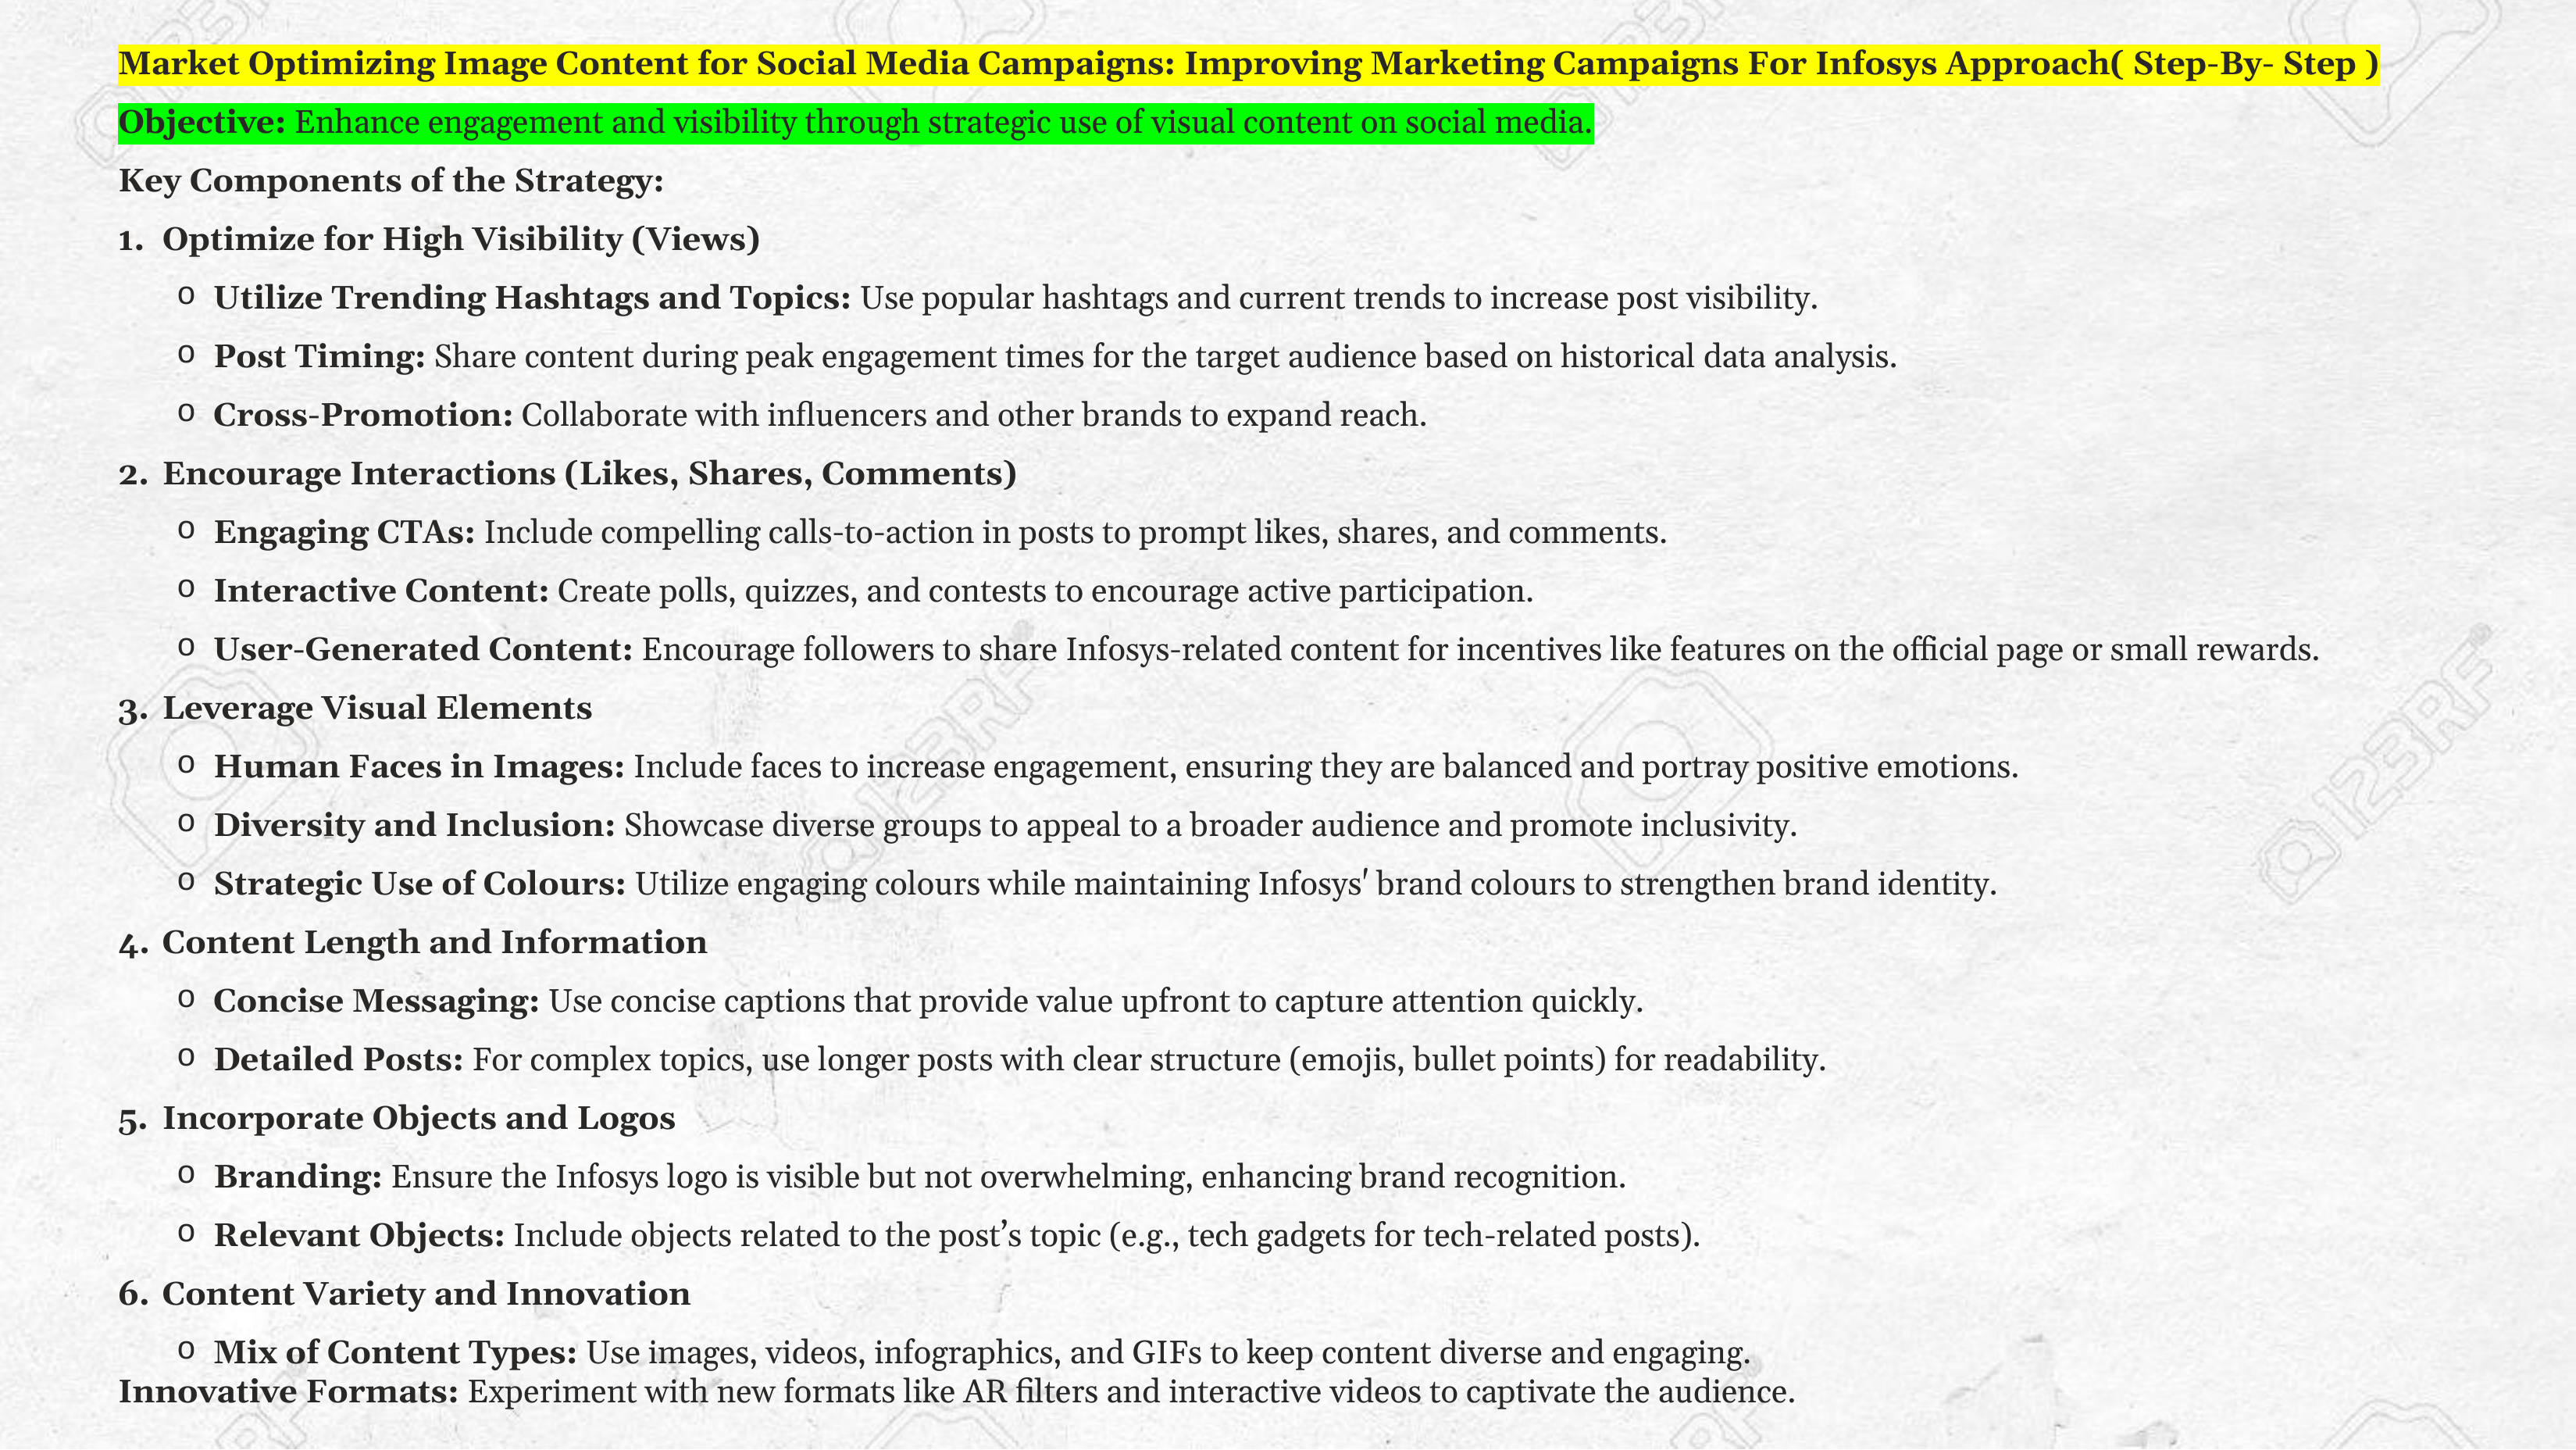

Market Optimizing Image Content for Social Media Campaigns: Improving Marketing Campaigns For Infosys Approach( Step-By- Step )
Objective: Enhance engagement and visibility through strategic use of visual content on social media.
Key Components of the Strategy:
Optimize for High Visibility (Views)
Utilize Trending Hashtags and Topics: Use popular hashtags and current trends to increase post visibility.
Post Timing: Share content during peak engagement times for the target audience based on historical data analysis.
Cross-Promotion: Collaborate with influencers and other brands to expand reach.
Encourage Interactions (Likes, Shares, Comments)
Engaging CTAs: Include compelling calls-to-action in posts to prompt likes, shares, and comments.
Interactive Content: Create polls, quizzes, and contests to encourage active participation.
User-Generated Content: Encourage followers to share Infosys-related content for incentives like features on the official page or small rewards.
Leverage Visual Elements
Human Faces in Images: Include faces to increase engagement, ensuring they are balanced and portray positive emotions.
Diversity and Inclusion: Showcase diverse groups to appeal to a broader audience and promote inclusivity.
Strategic Use of Colours: Utilize engaging colours while maintaining Infosys' brand colours to strengthen brand identity.
Content Length and Information
Concise Messaging: Use concise captions that provide value upfront to capture attention quickly.
Detailed Posts: For complex topics, use longer posts with clear structure (emojis, bullet points) for readability.
Incorporate Objects and Logos
Branding: Ensure the Infosys logo is visible but not overwhelming, enhancing brand recognition.
Relevant Objects: Include objects related to the post’s topic (e.g., tech gadgets for tech-related posts).
Content Variety and Innovation
Mix of Content Types: Use images, videos, infographics, and GIFs to keep content diverse and engaging.
Innovative Formats: Experiment with new formats like AR filters and interactive videos to captivate the audience.